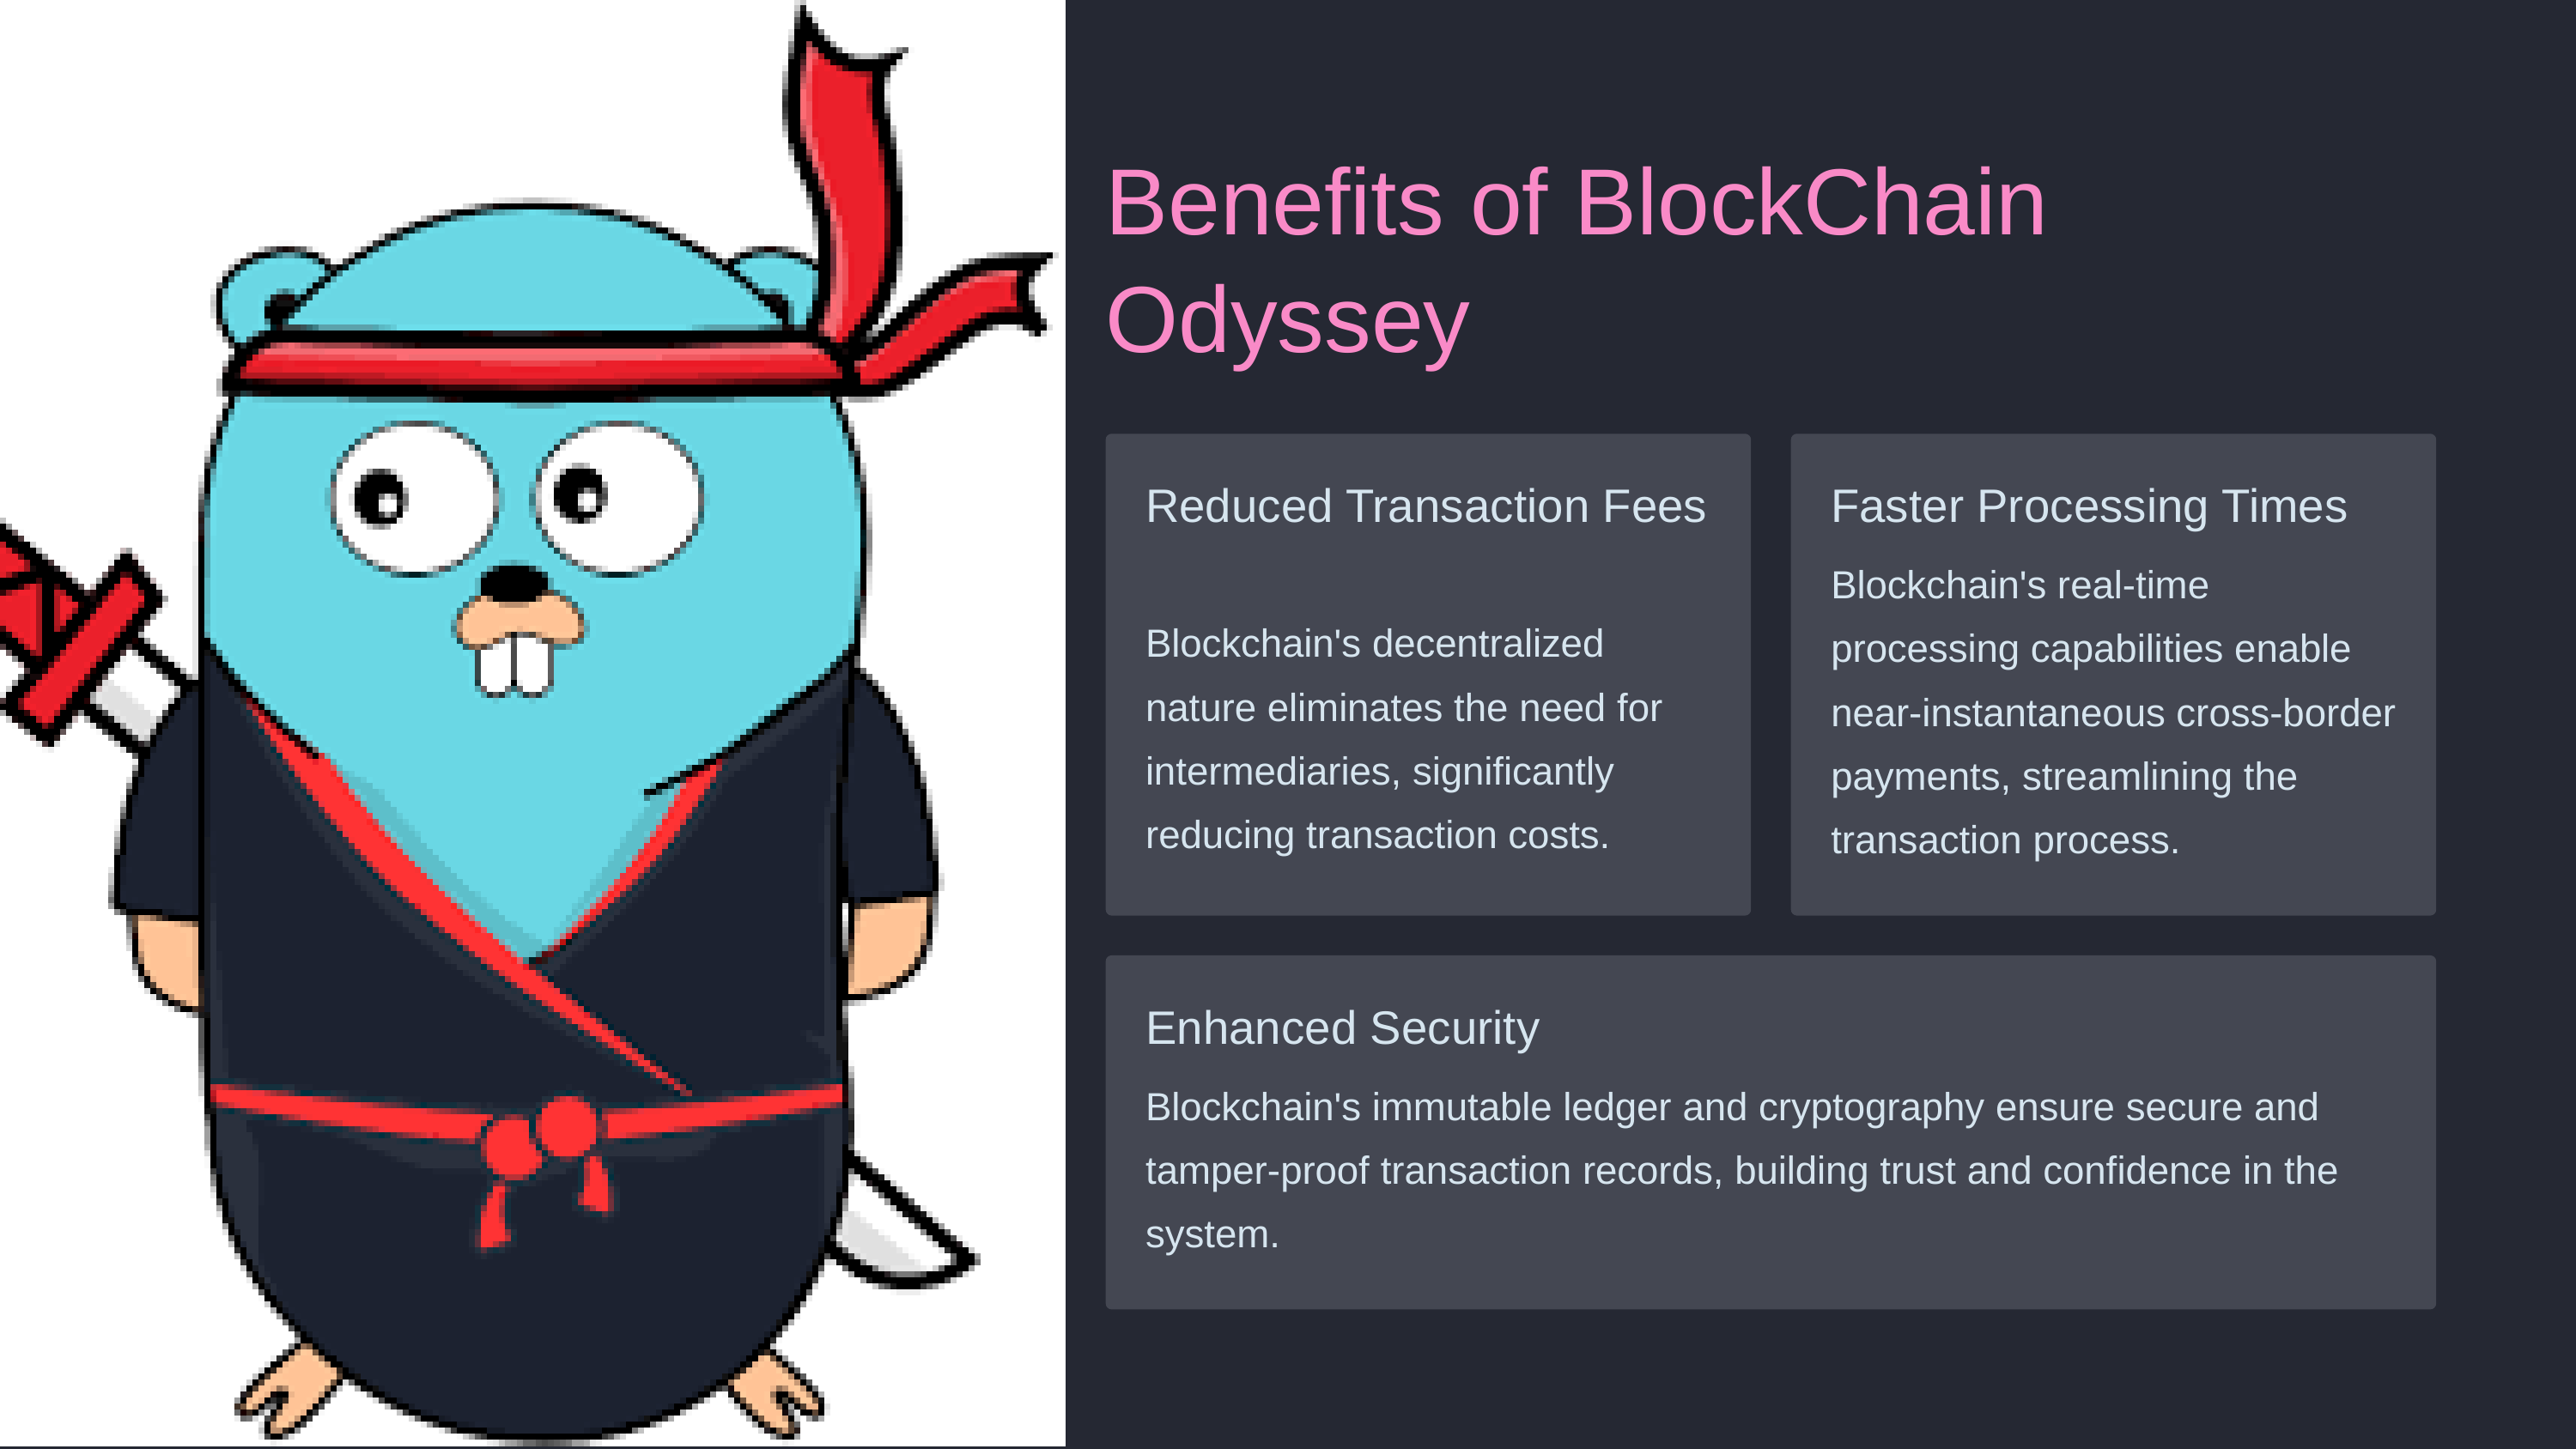

Benefits of BlockChain Odyssey

Reduced Transaction Fees
Faster Processing Times
Blockchain's real-time processing capabilities enable near-instantaneous cross-border payments, streamlining the transaction process.
Blockchain's decentralized nature eliminates the need for intermediaries, significantly reducing transaction costs.

Enhanced Security
Blockchain's immutable ledger and cryptography ensure secure and tamper-proof transaction records, building trust and confidence in the system.